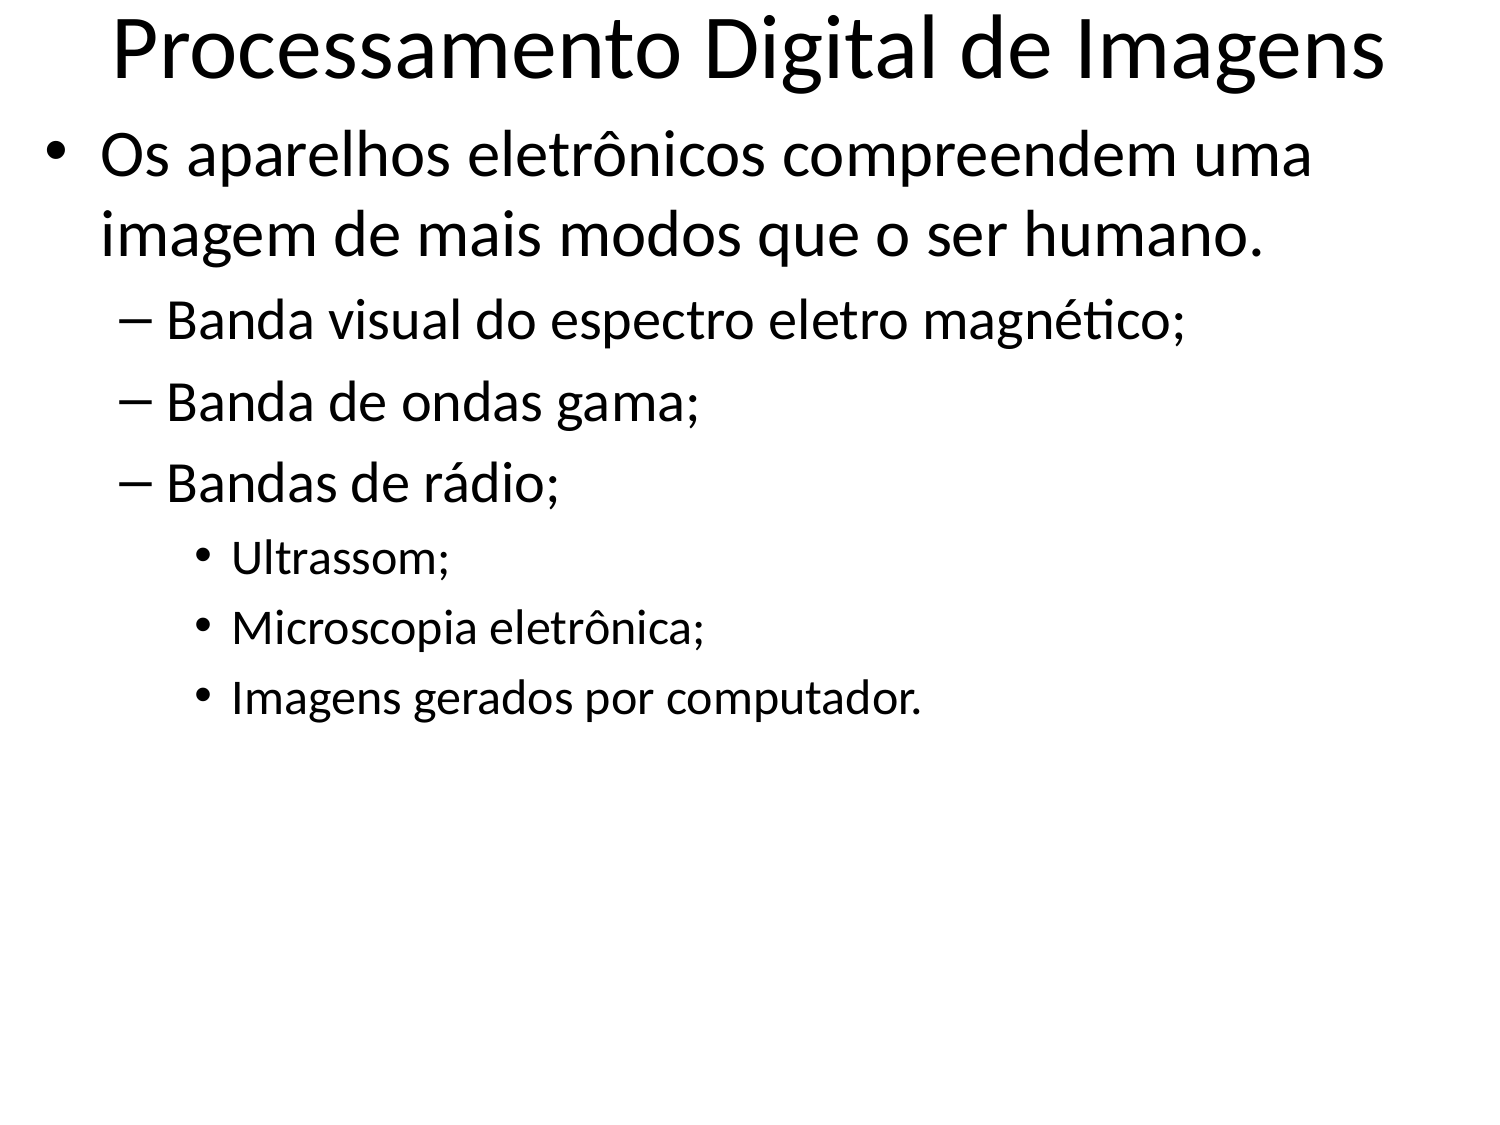

# Processamento Digital de Imagens
Os aparelhos eletrônicos compreendem uma imagem de mais modos que o ser humano.
Banda visual do espectro eletro magnético;
Banda de ondas gama;
Bandas de rádio;
Ultrassom;
Microscopia eletrônica;
Imagens gerados por computador.